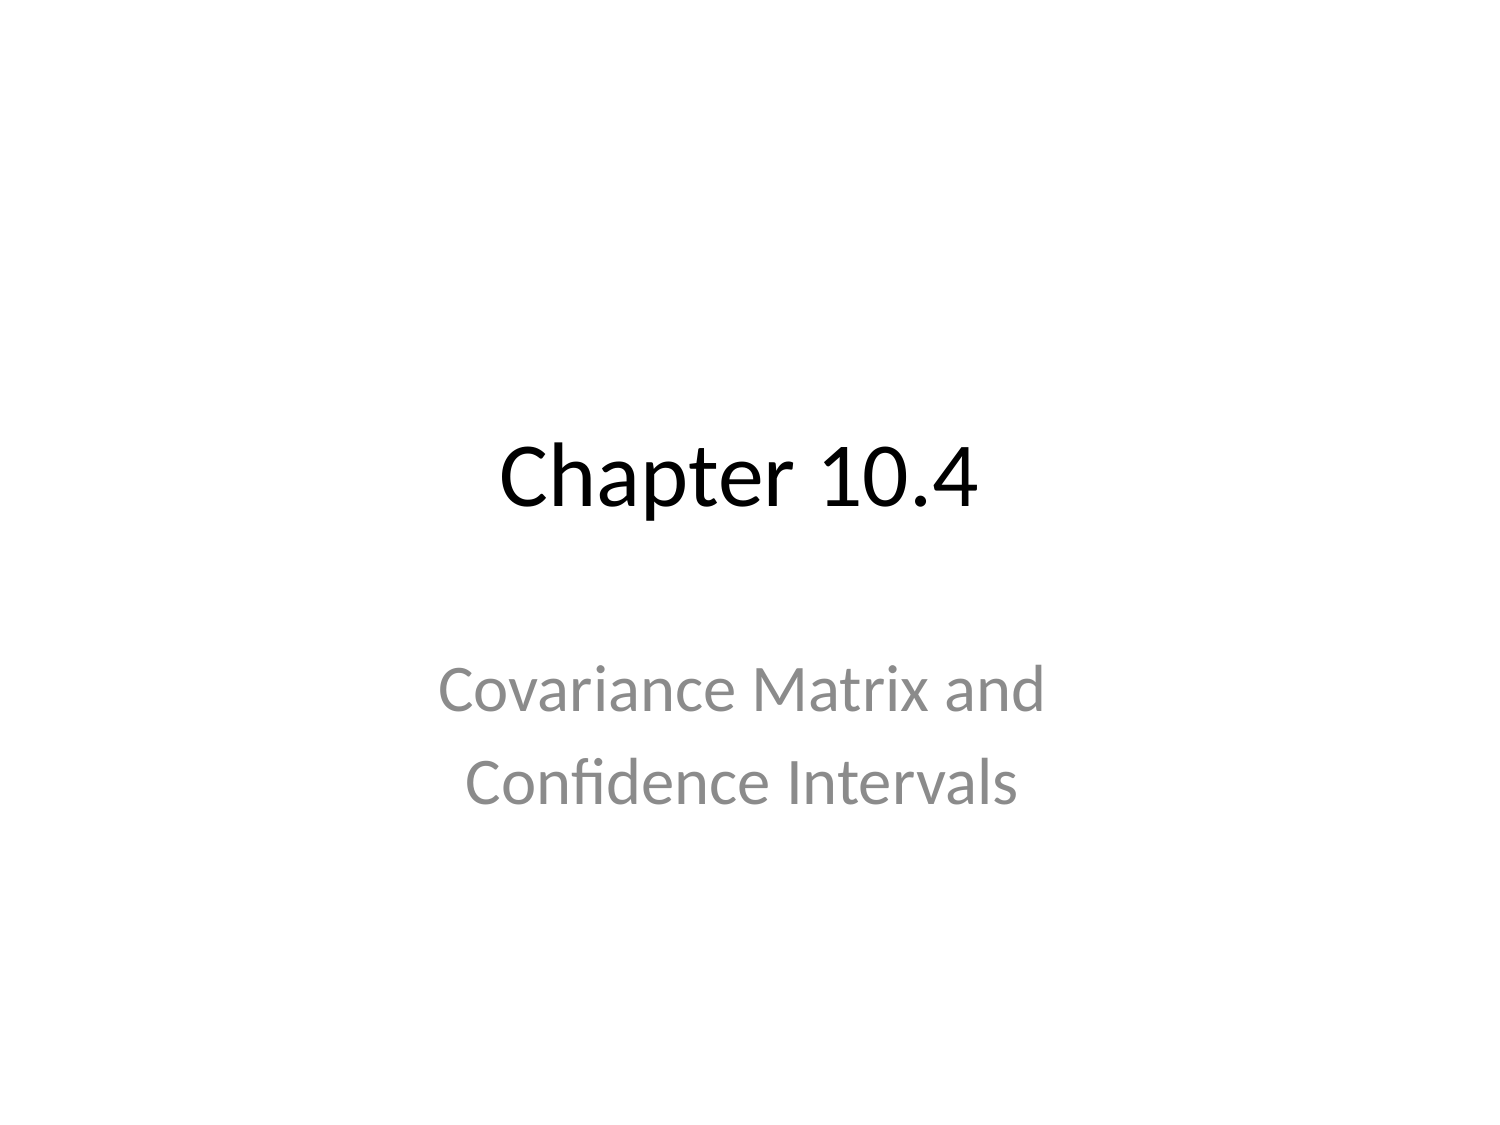

# Chapter 10.4
Covariance Matrix and
Confidence Intervals